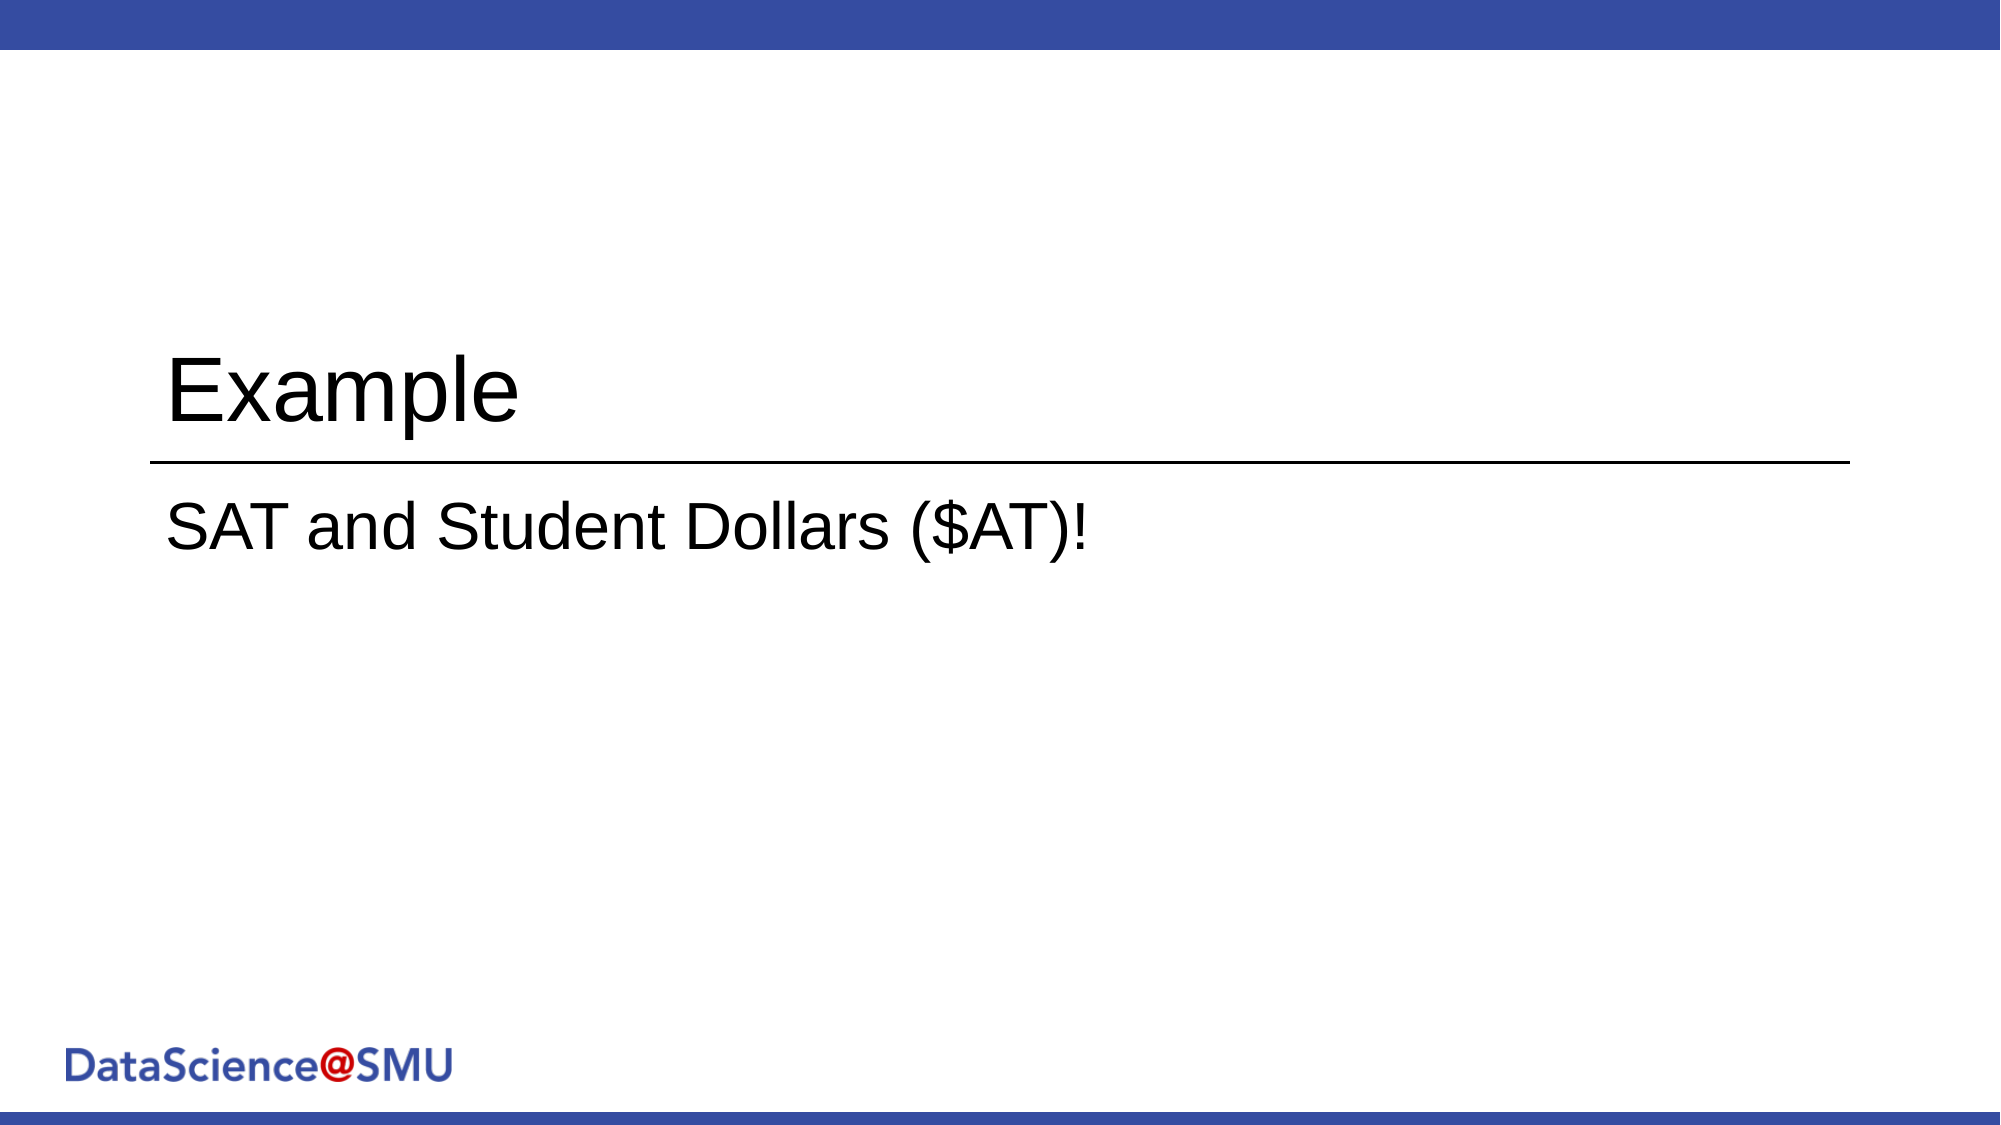

# Example
SAT and Student Dollars ($AT)!